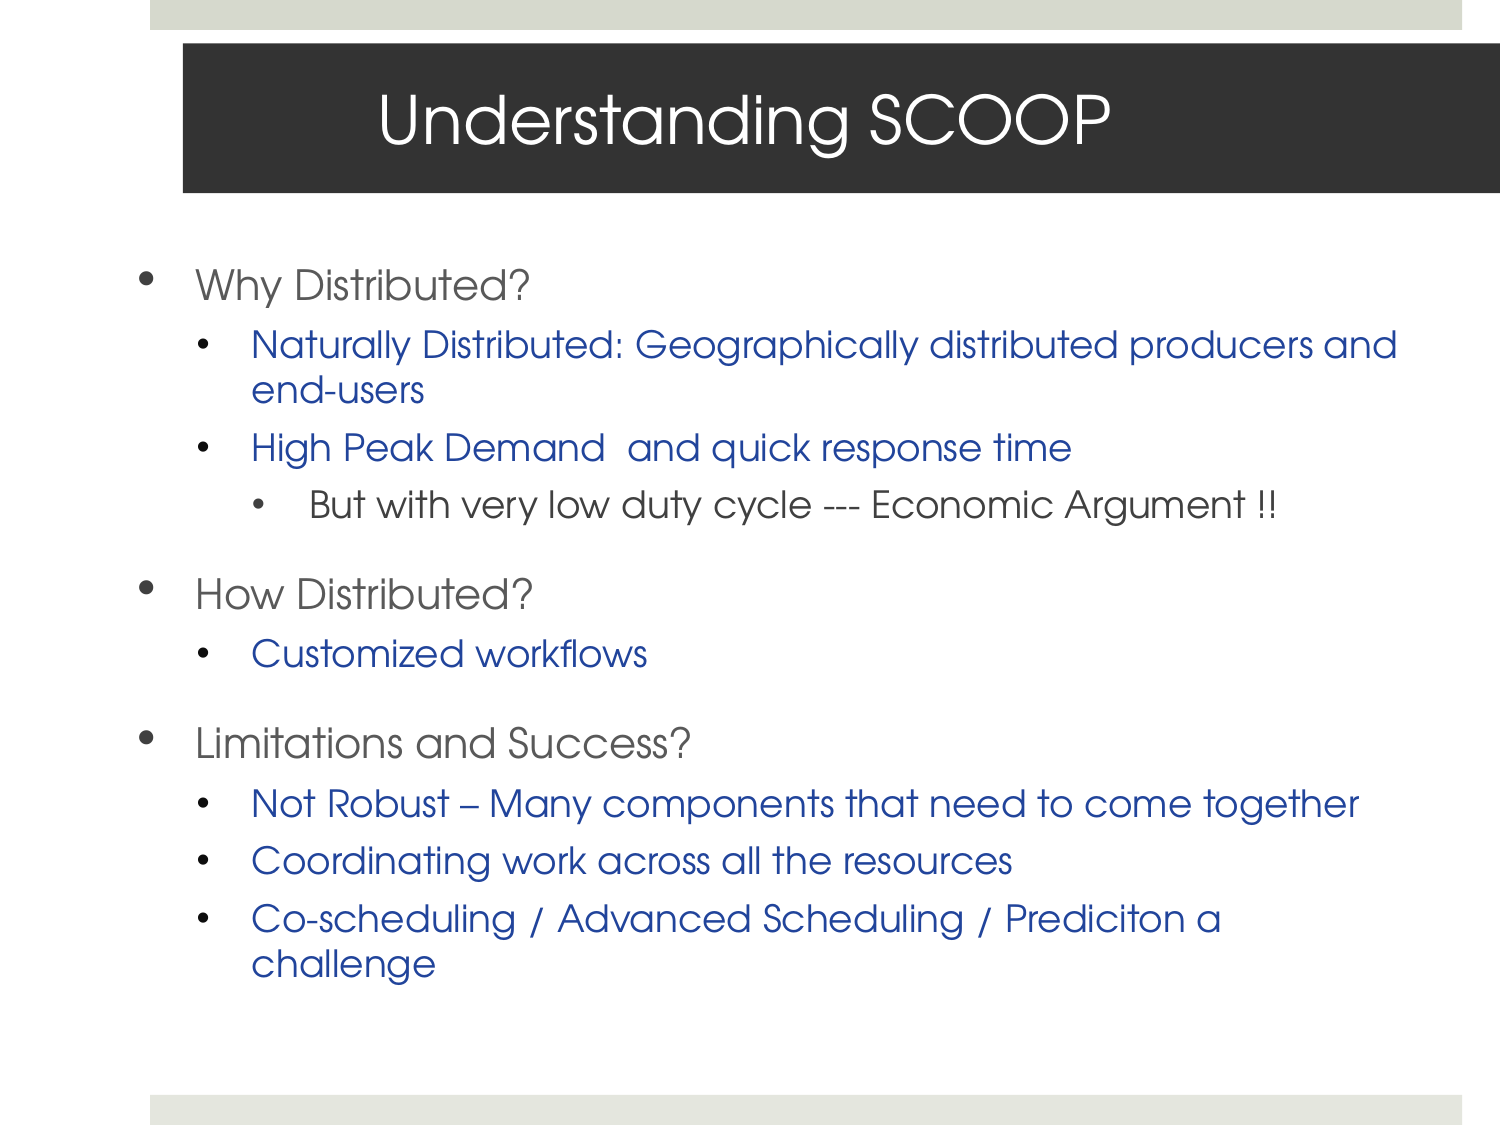

# Understanding SCOOP
Why Distributed?
Naturally Distributed: Geographically distributed producers and end-users
High Peak Demand  and quick response time
But with very low duty cycle --- Economic Argument !!
How Distributed?
Customized workflows
Limitations and Success?
Not Robust – Many components that need to come together
Coordinating work across all the resources
Co-scheduling / Advanced Scheduling / Prediciton a challenge